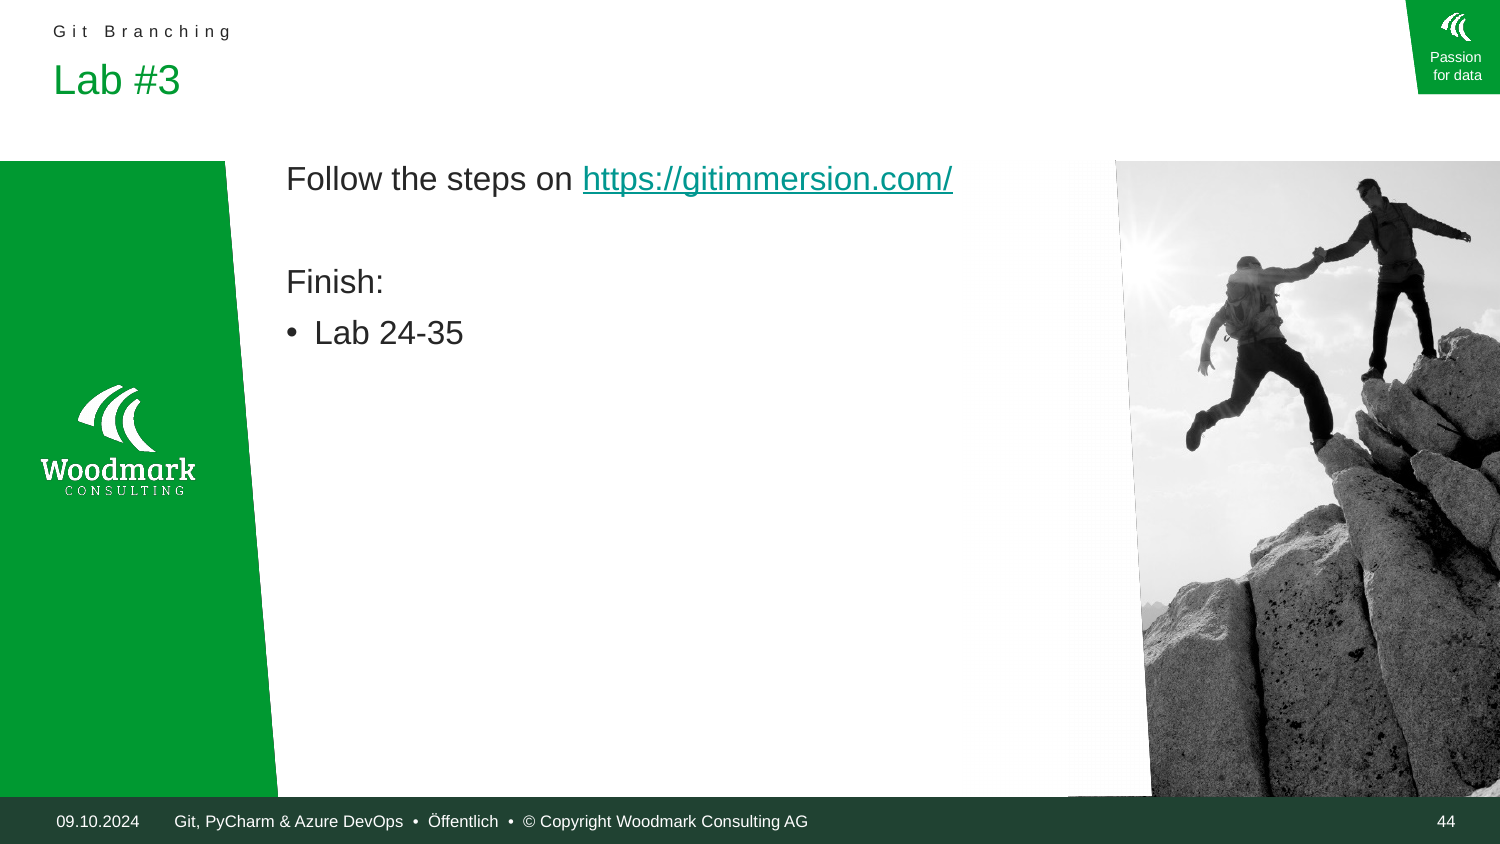

Git Branching
# Lab #3
Follow the steps on https://gitimmersion.com/

Finish:
Lab 24-35
09.10.2024
Git, PyCharm & Azure DevOps  •  Öffentlich  •  © Copyright Woodmark Consulting AG
44